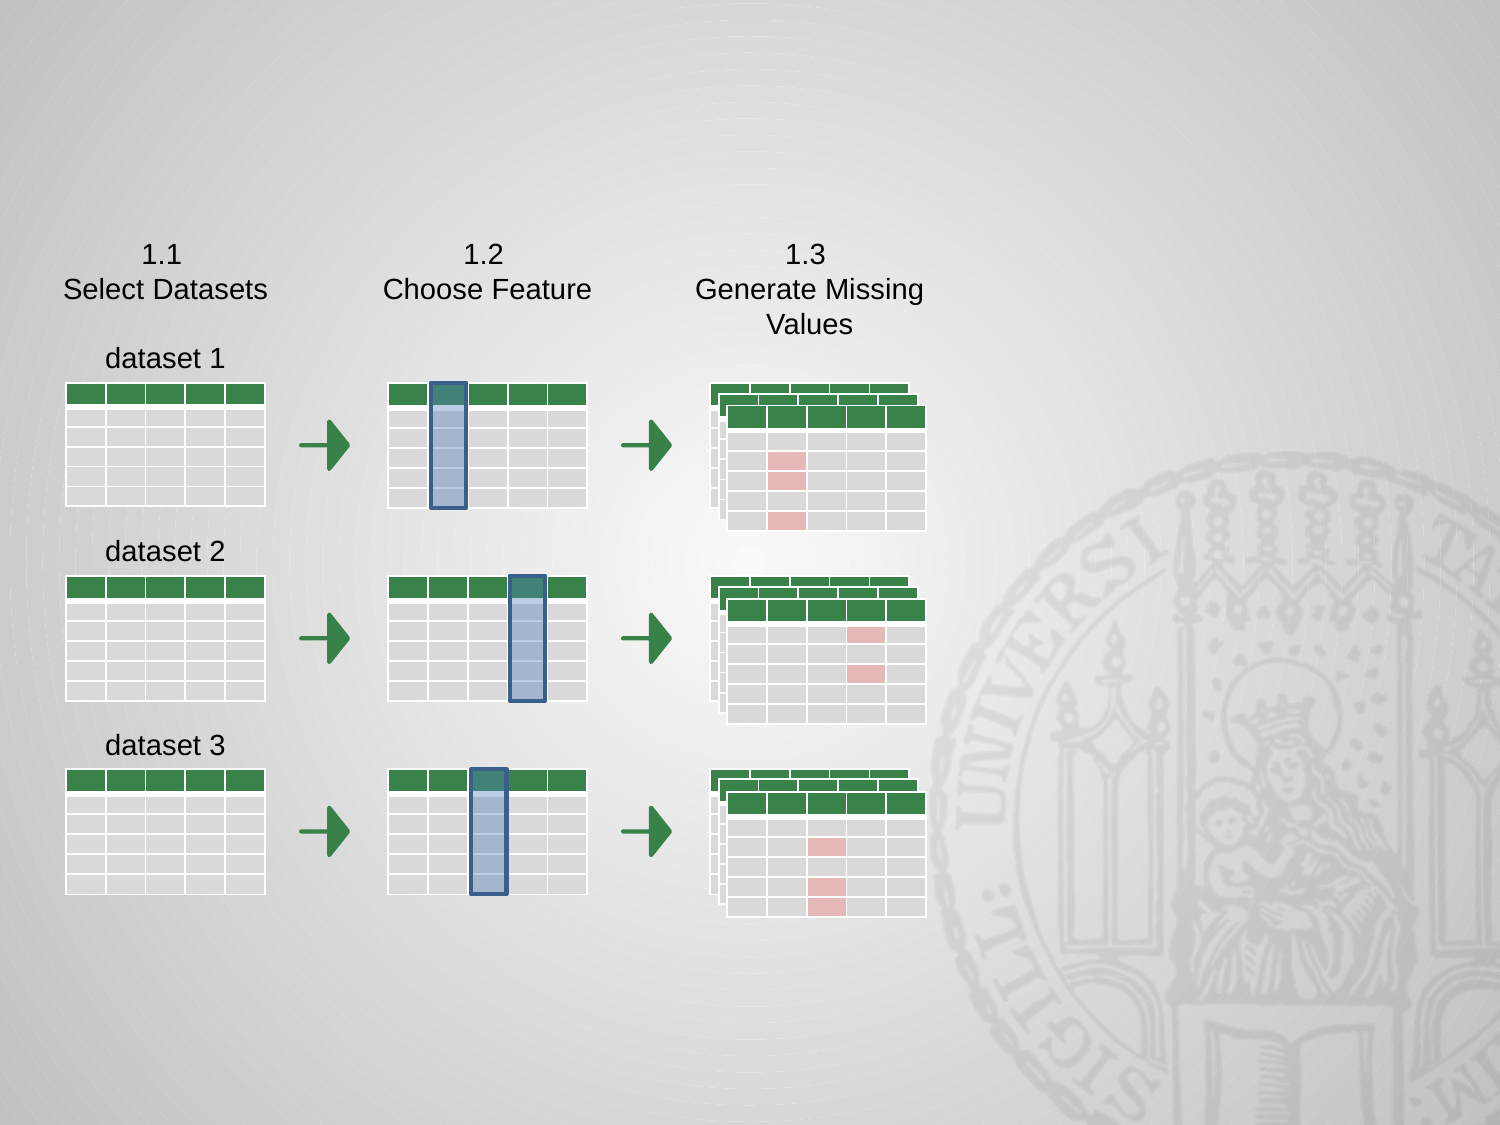

1.1
Select Datasets
1.2
Choose Feature
1.3
Generate Missing Values
dataset 1
|  |  |  |  |  |
| --- | --- | --- | --- | --- |
|  |  |  |  |  |
|  |  |  |  |  |
|  |  |  |  |  |
|  |  |  |  |  |
|  |  |  |  |  |
|  |  |  |  |  |
| --- | --- | --- | --- | --- |
|  |  |  |  |  |
|  |  |  |  |  |
|  |  |  |  |  |
|  |  |  |  |  |
|  |  |  |  |  |

|  |  |  |  |  |
| --- | --- | --- | --- | --- |
|  |  |  |  |  |
|  |  |  |  |  |
|  |  |  |  |  |
|  |  |  |  |  |
|  |  |  |  |  |
|  |  |  |  |  |
| --- | --- | --- | --- | --- |
|  |  |  |  |  |
|  |  |  |  |  |
|  |  |  |  |  |
|  |  |  |  |  |
|  |  |  |  |  |
|  |  |  |  |  |
| --- | --- | --- | --- | --- |
|  |  |  |  |  |
|  |  |  |  |  |
|  |  |  |  |  |
|  |  |  |  |  |
|  |  |  |  |  |

dataset 2
|  |  |  |  |  |
| --- | --- | --- | --- | --- |
|  |  |  |  |  |
|  |  |  |  |  |
|  |  |  |  |  |
|  |  |  |  |  |
|  |  |  |  |  |
|  |  |  |  |  |
| --- | --- | --- | --- | --- |
|  |  |  |  |  |
|  |  |  |  |  |
|  |  |  |  |  |
|  |  |  |  |  |
|  |  |  |  |  |

|  |  |  |  |  |
| --- | --- | --- | --- | --- |
|  |  |  |  |  |
|  |  |  |  |  |
|  |  |  |  |  |
|  |  |  |  |  |
|  |  |  |  |  |
|  |  |  |  |  |
| --- | --- | --- | --- | --- |
|  |  |  |  |  |
|  |  |  |  |  |
|  |  |  |  |  |
|  |  |  |  |  |
|  |  |  |  |  |
|  |  |  |  |  |
| --- | --- | --- | --- | --- |
|  |  |  |  |  |
|  |  |  |  |  |
|  |  |  |  |  |
|  |  |  |  |  |
|  |  |  |  |  |

dataset 3
|  |  |  |  |  |
| --- | --- | --- | --- | --- |
|  |  |  |  |  |
|  |  |  |  |  |
|  |  |  |  |  |
|  |  |  |  |  |
|  |  |  |  |  |
|  |  |  |  |  |
| --- | --- | --- | --- | --- |
|  |  |  |  |  |
|  |  |  |  |  |
|  |  |  |  |  |
|  |  |  |  |  |
|  |  |  |  |  |

|  |  |  |  |  |
| --- | --- | --- | --- | --- |
|  |  |  |  |  |
|  |  |  |  |  |
|  |  |  |  |  |
|  |  |  |  |  |
|  |  |  |  |  |
|  |  |  |  |  |
| --- | --- | --- | --- | --- |
|  |  |  |  |  |
|  |  |  |  |  |
|  |  |  |  |  |
|  |  |  |  |  |
|  |  |  |  |  |
|  |  |  |  |  |
| --- | --- | --- | --- | --- |
|  |  |  |  |  |
|  |  |  |  |  |
|  |  |  |  |  |
|  |  |  |  |  |
|  |  |  |  |  |